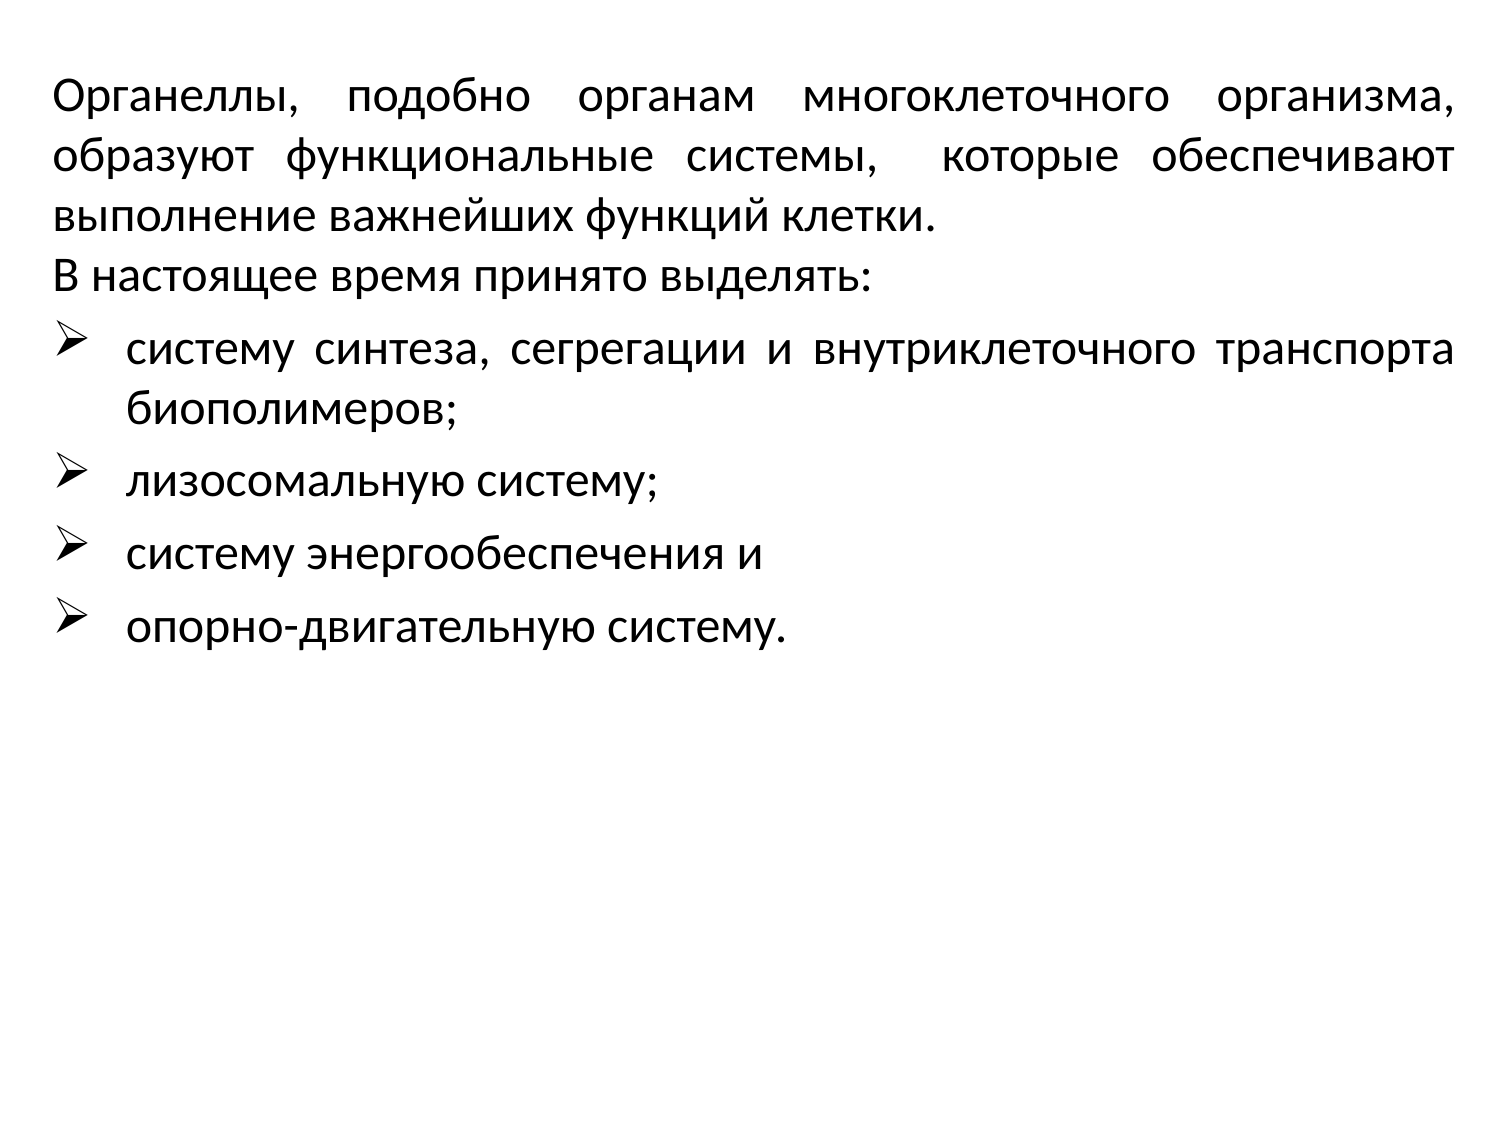

Органеллы, подобно органам многоклеточного организма, образуют функциональные системы,  которые обеспечивают выполнение важнейших функций клетки.
В настоящее время принято выделять:
систему синтеза, сегрегации и внутриклеточного транспорта биополимеров;
лизосомальную систему;
систему энергообеспечения и
опорно-двигательную систему.